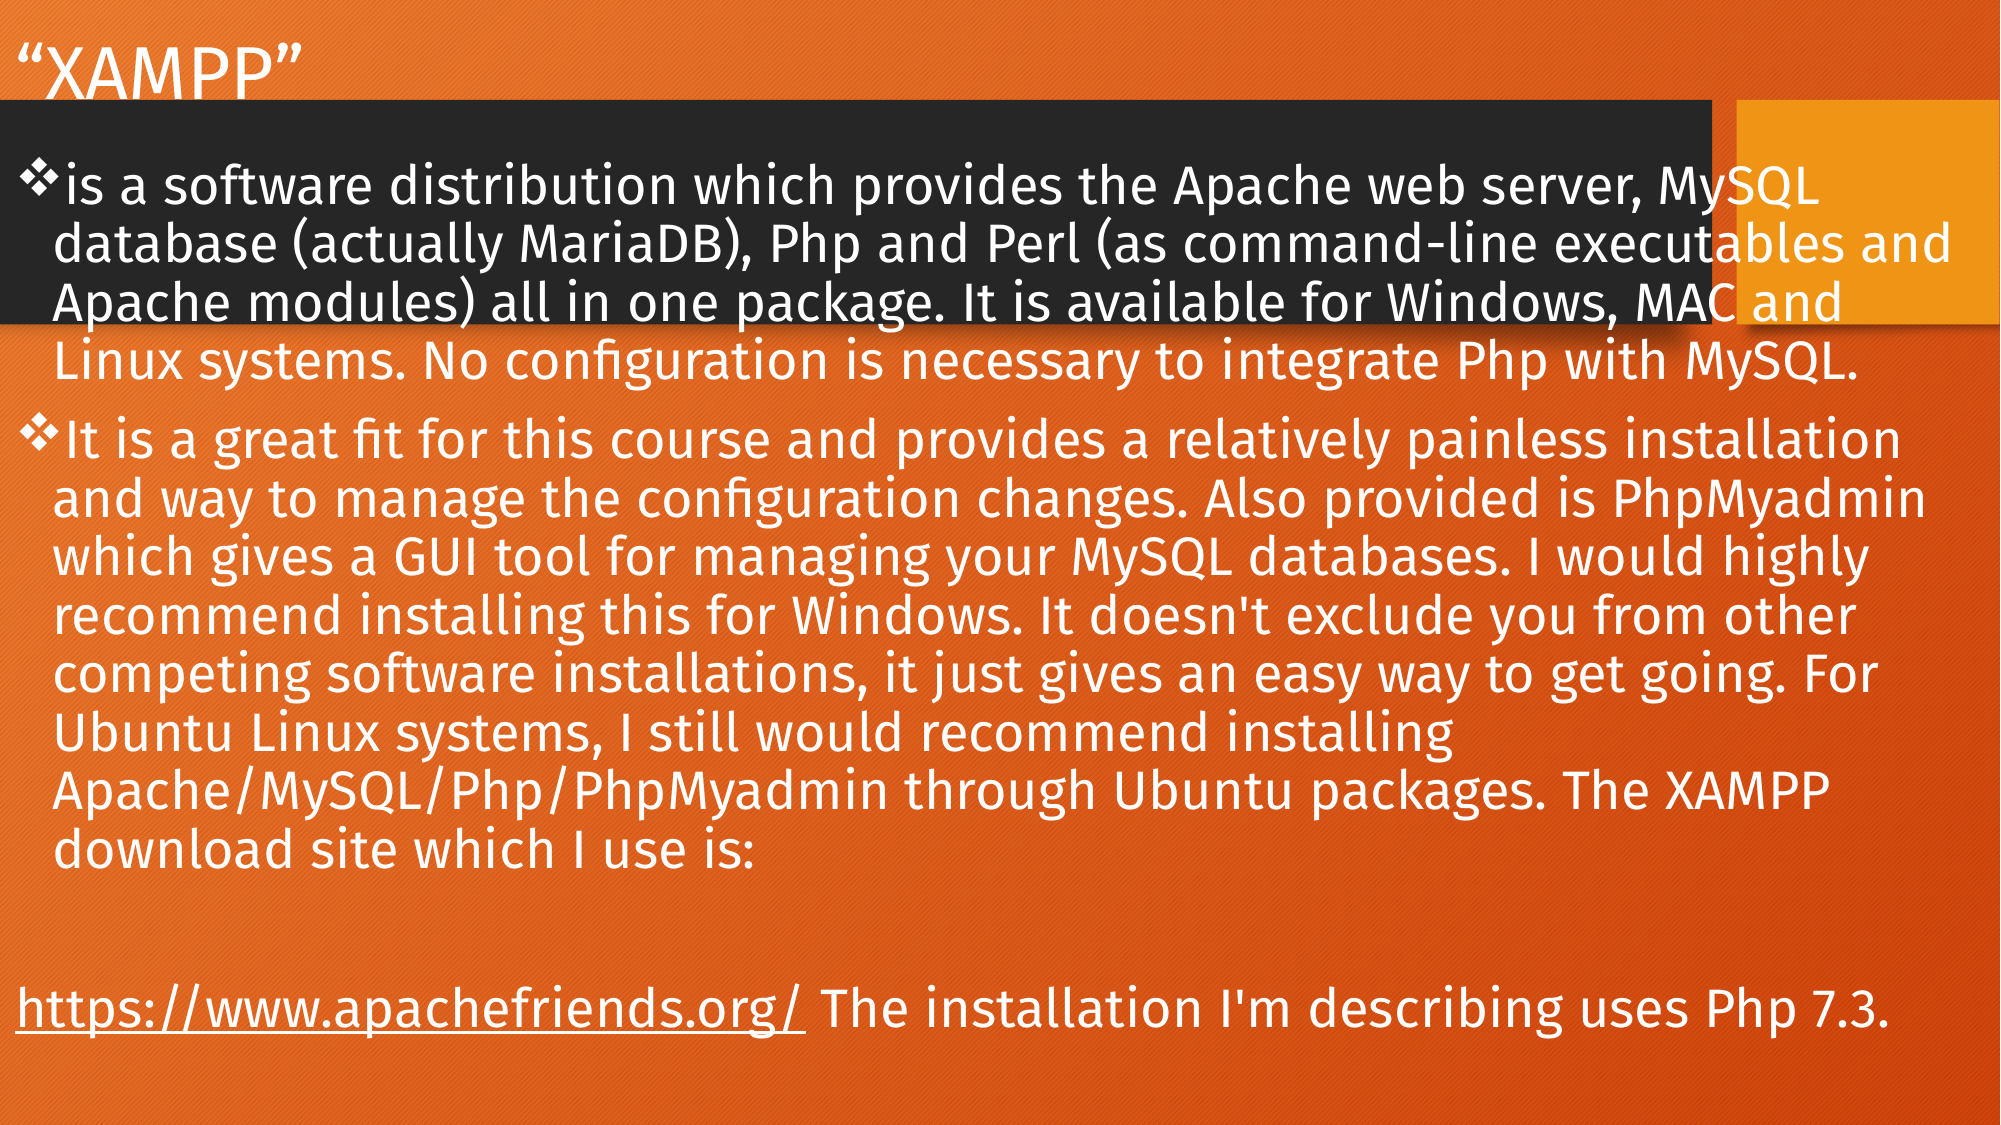

# “XAMPP”
is a software distribution which provides the Apache web server, MySQL database (actually MariaDB), Php and Perl (as command-line executables and Apache modules) all in one package. It is available for Windows, MAC and Linux systems. No configuration is necessary to integrate Php with MySQL.
It is a great fit for this course and provides a relatively painless installation and way to manage the configuration changes. Also provided is PhpMyadmin which gives a GUI tool for managing your MySQL databases. I would highly recommend installing this for Windows. It doesn't exclude you from other competing software installations, it just gives an easy way to get going. For Ubuntu Linux systems, I still would recommend installing Apache/MySQL/Php/PhpMyadmin through Ubuntu packages. The XAMPP download site which I use is:

https://www.apachefriends.org/ The installation I'm describing uses Php 7.3.